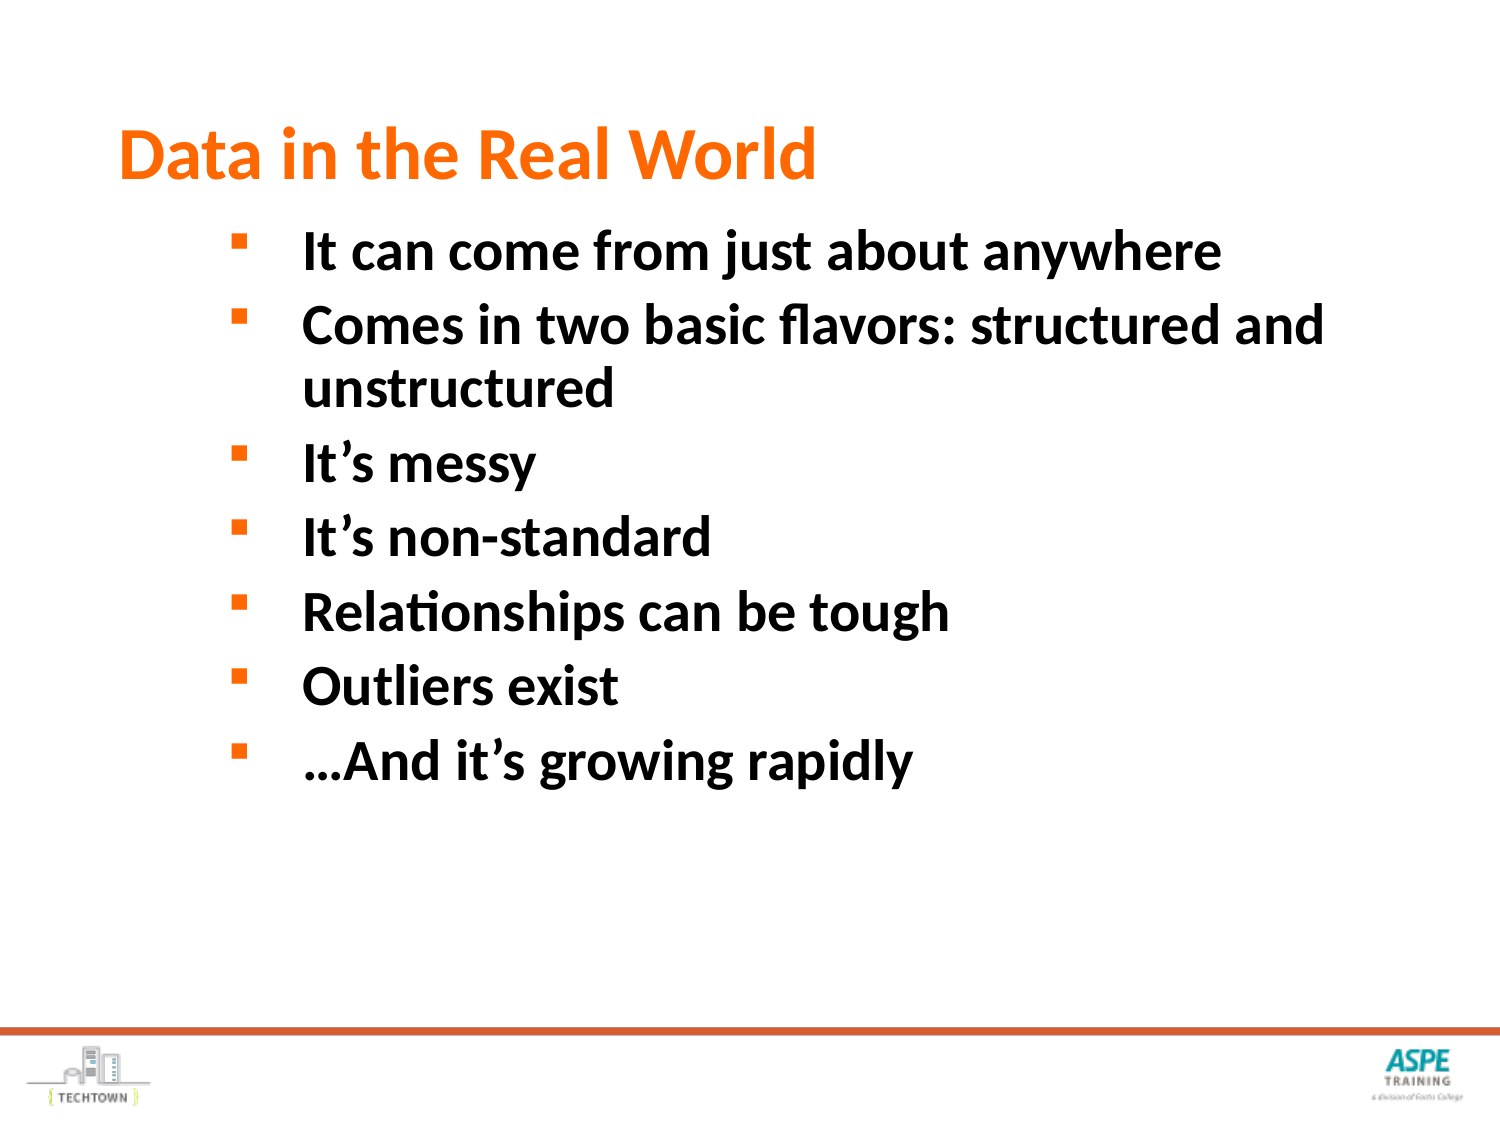

# Data in the Real World
It can come from just about anywhere
Comes in two basic flavors: structured and unstructured
It’s messy
It’s non-standard
Relationships can be tough
Outliers exist
…And it’s growing rapidly